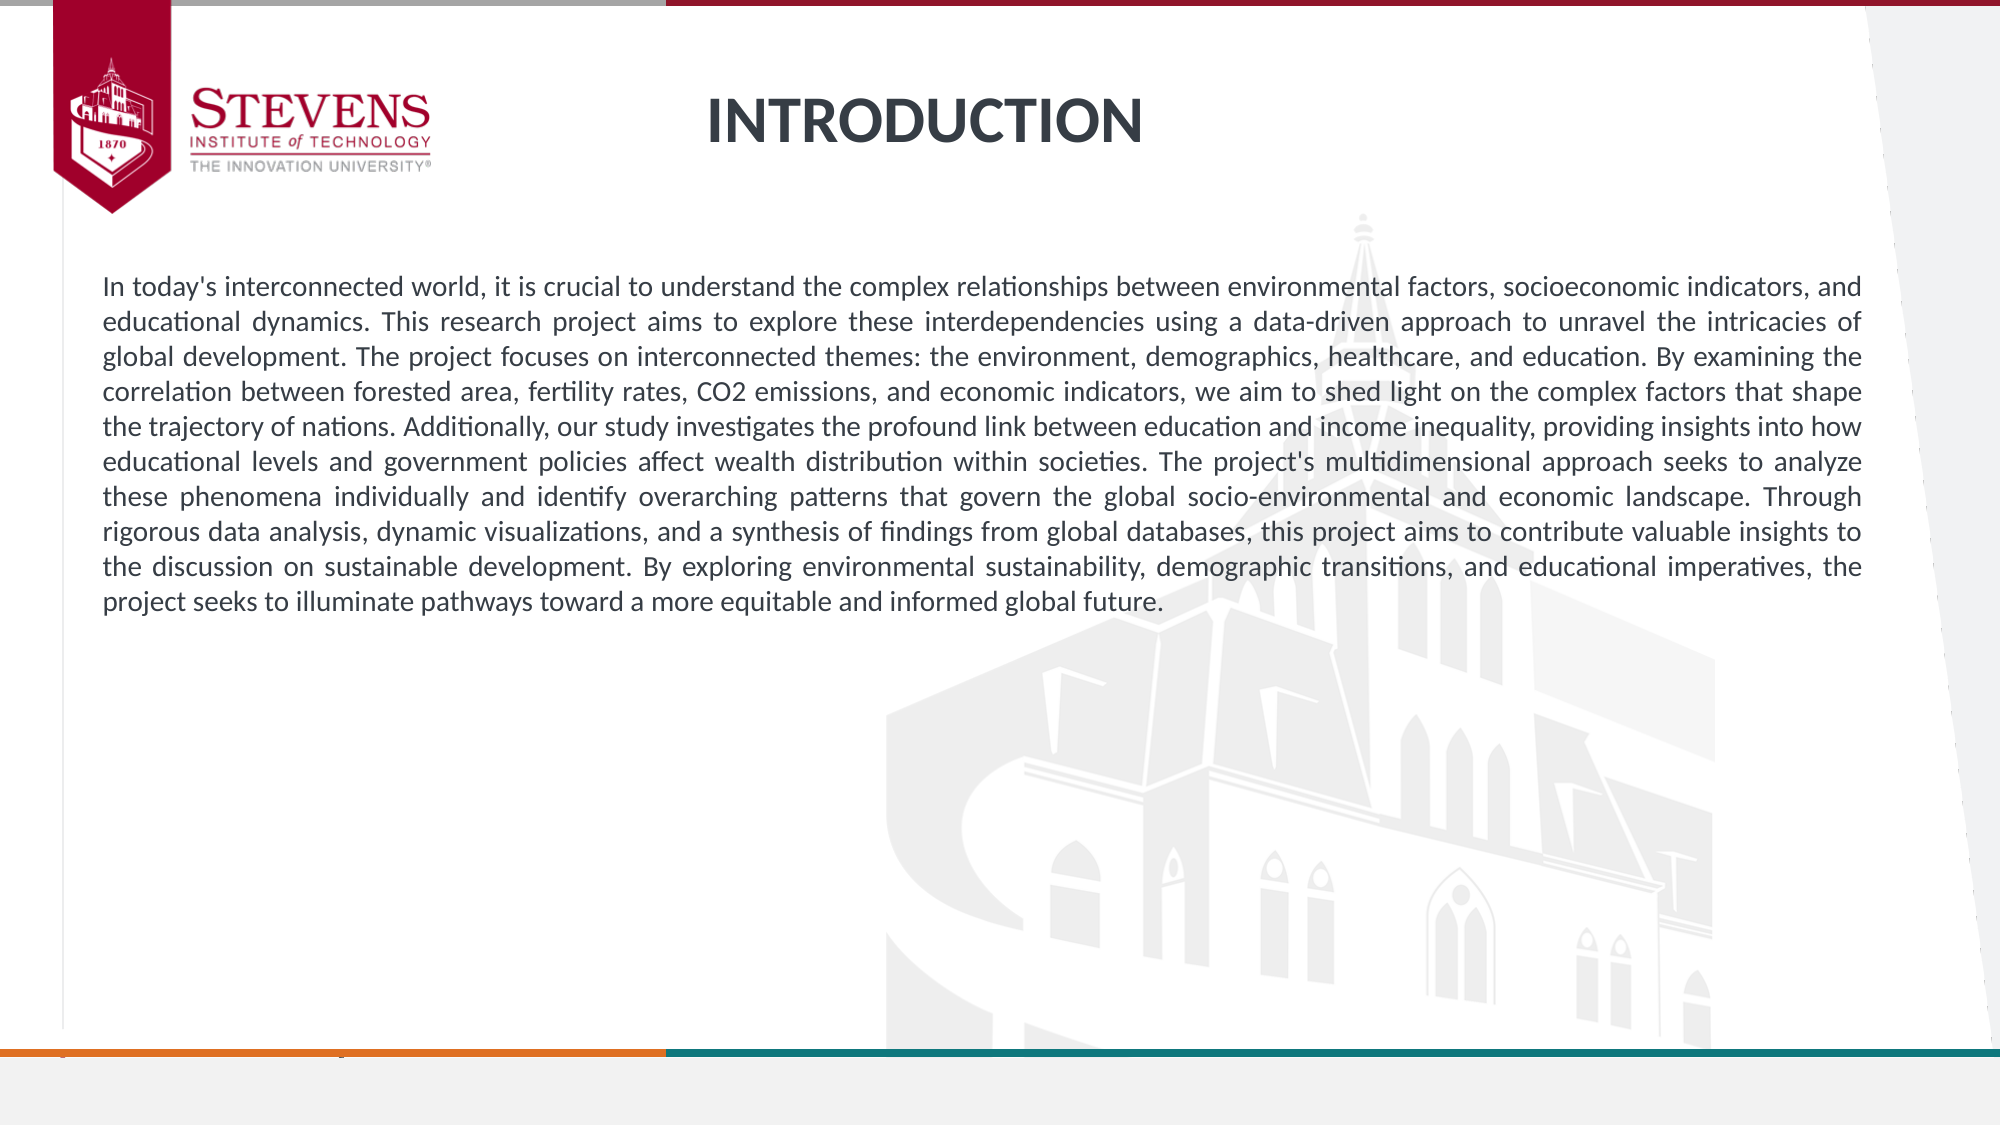

INTRODUCTION
In today's interconnected world, it is crucial to understand the complex relationships between environmental factors, socioeconomic indicators, and educational dynamics. This research project aims to explore these interdependencies using a data-driven approach to unravel the intricacies of global development. The project focuses on interconnected themes: the environment, demographics, healthcare, and education. By examining the correlation between forested area, fertility rates, CO2 emissions, and economic indicators, we aim to shed light on the complex factors that shape the trajectory of nations. Additionally, our study investigates the profound link between education and income inequality, providing insights into how educational levels and government policies affect wealth distribution within societies. The project's multidimensional approach seeks to analyze these phenomena individually and identify overarching patterns that govern the global socio-environmental and economic landscape. Through rigorous data analysis, dynamic visualizations, and a synthesis of findings from global databases, this project aims to contribute valuable insights to the discussion on sustainable development. By exploring environmental sustainability, demographic transitions, and educational imperatives, the project seeks to illuminate pathways toward a more equitable and informed global future.